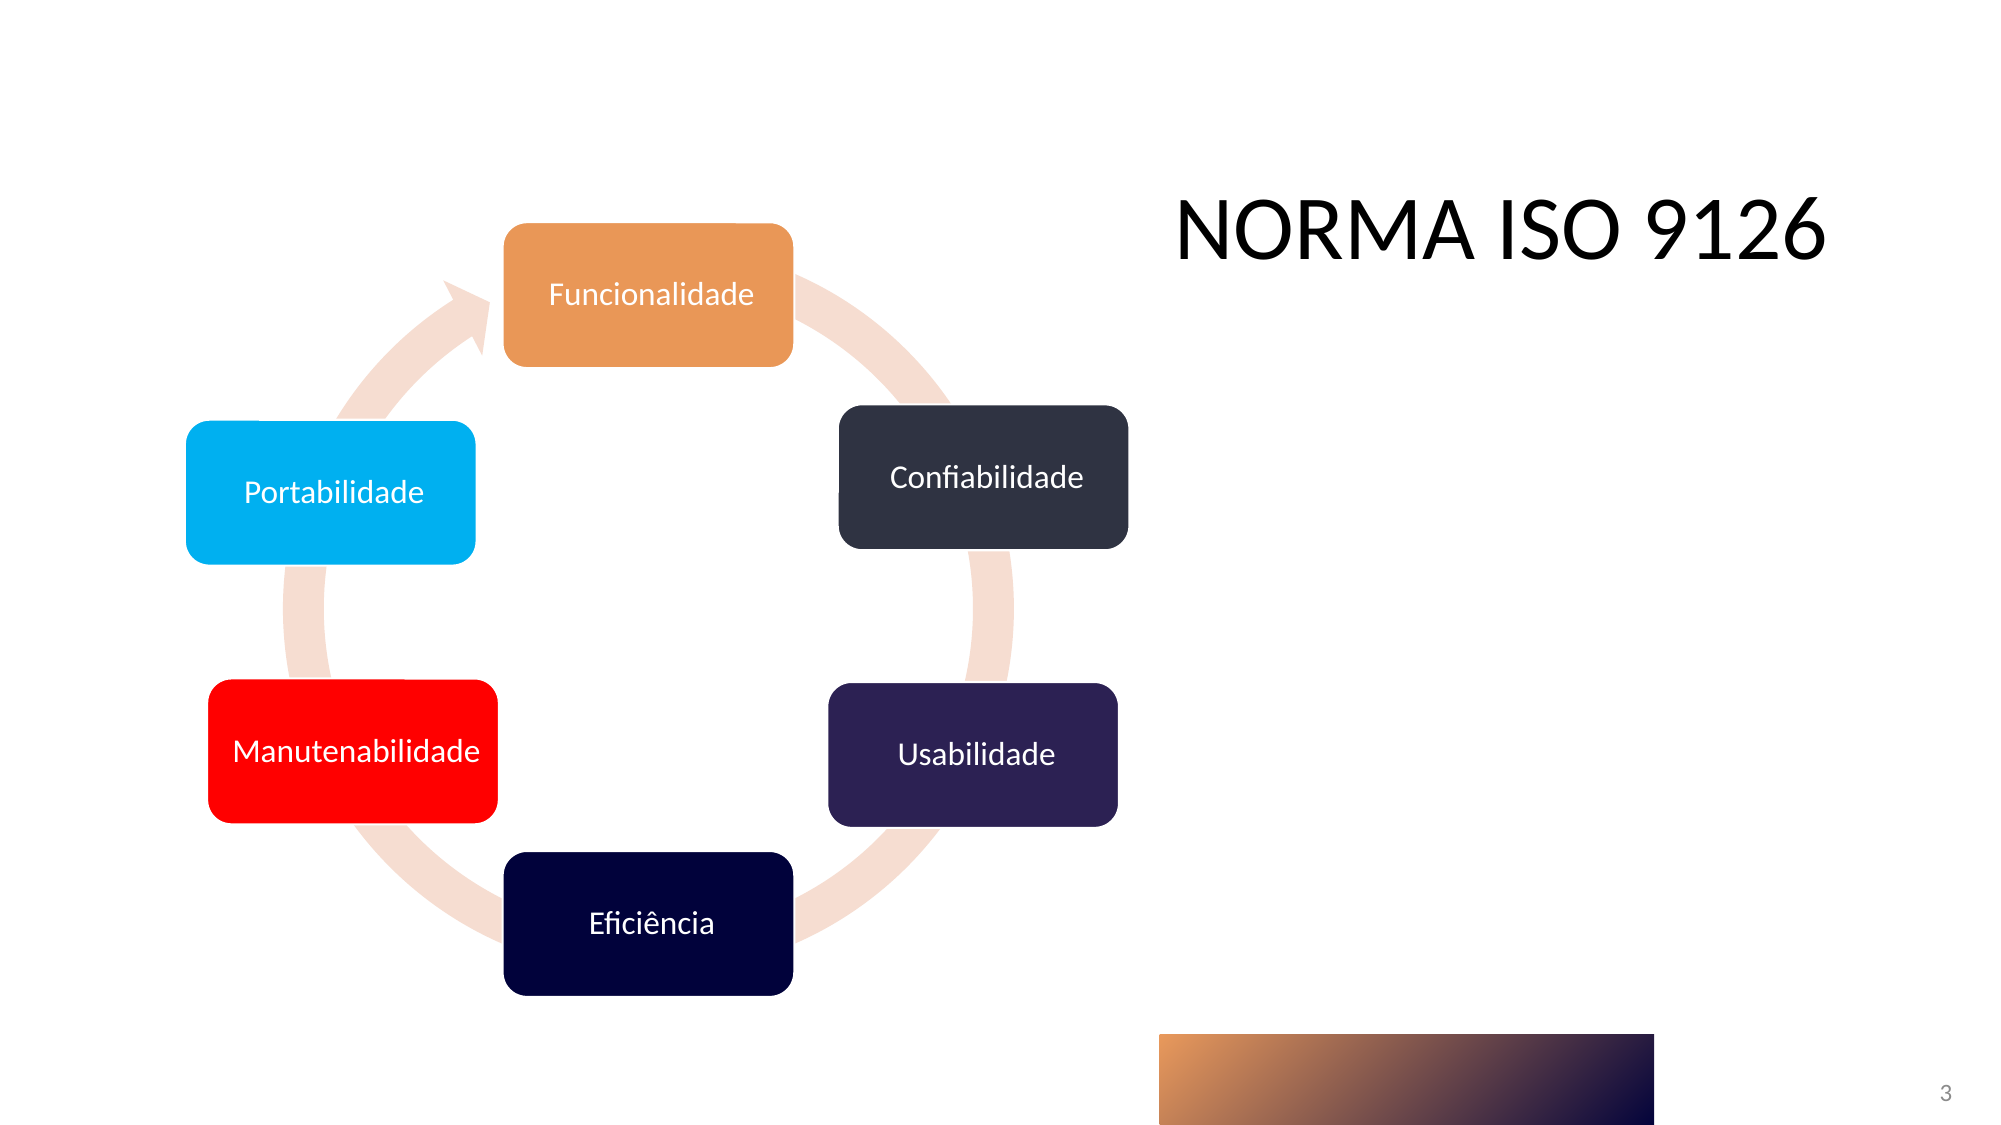

# Norma ISO 9126
Funcionalidade
Confiabilidade
Usabilidade
Eficiência
Manutenabilidade
Portabilidade
3